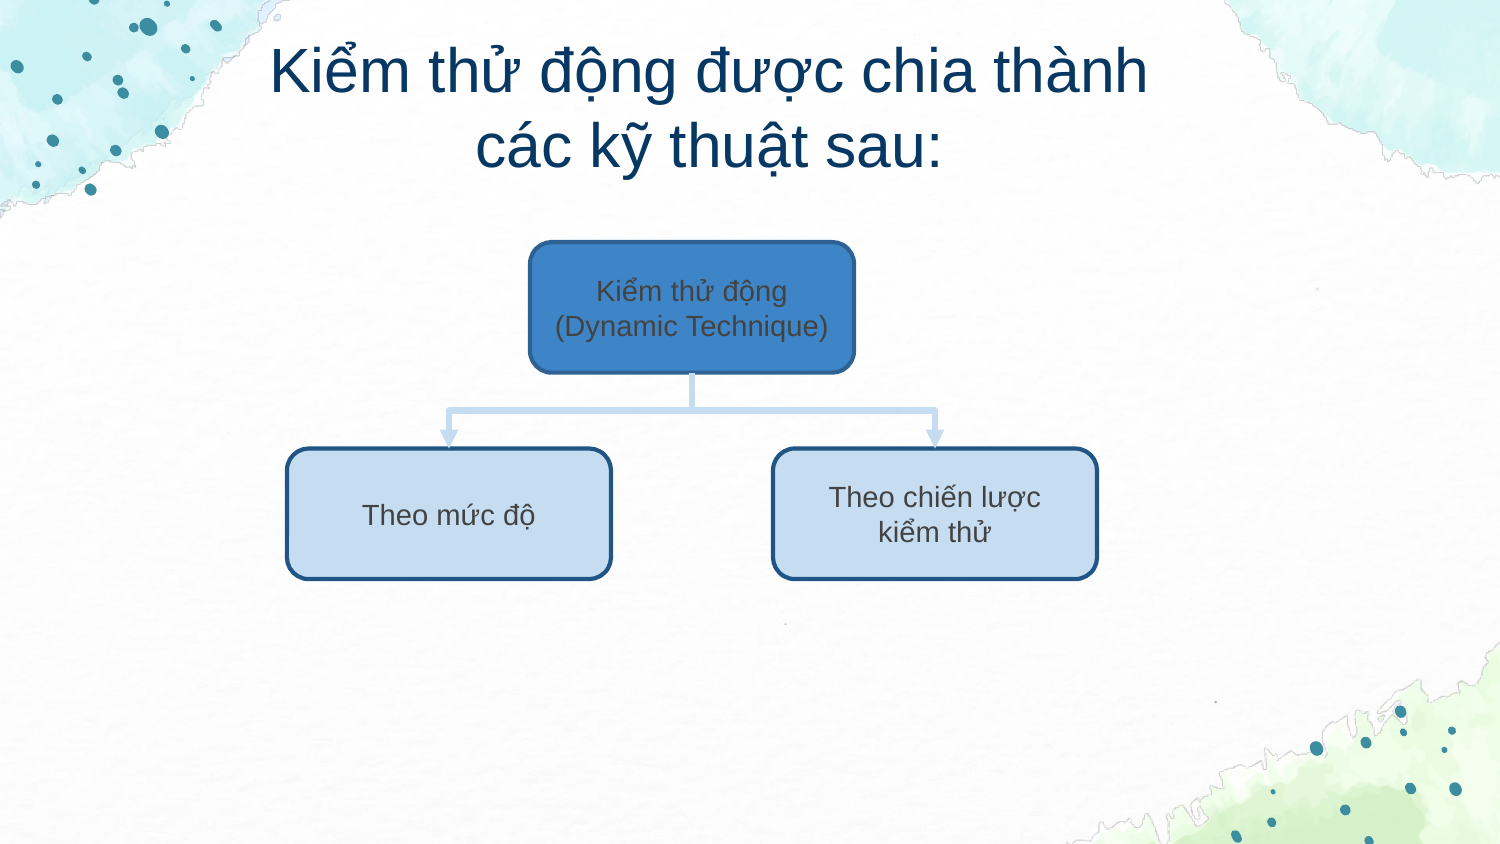

Kiểm thử động được chia thành các kỹ thuật sau:
Kiểm thử động
(Dynamic Technique)
Theo mức độ
Theo chiến lược kiểm thử